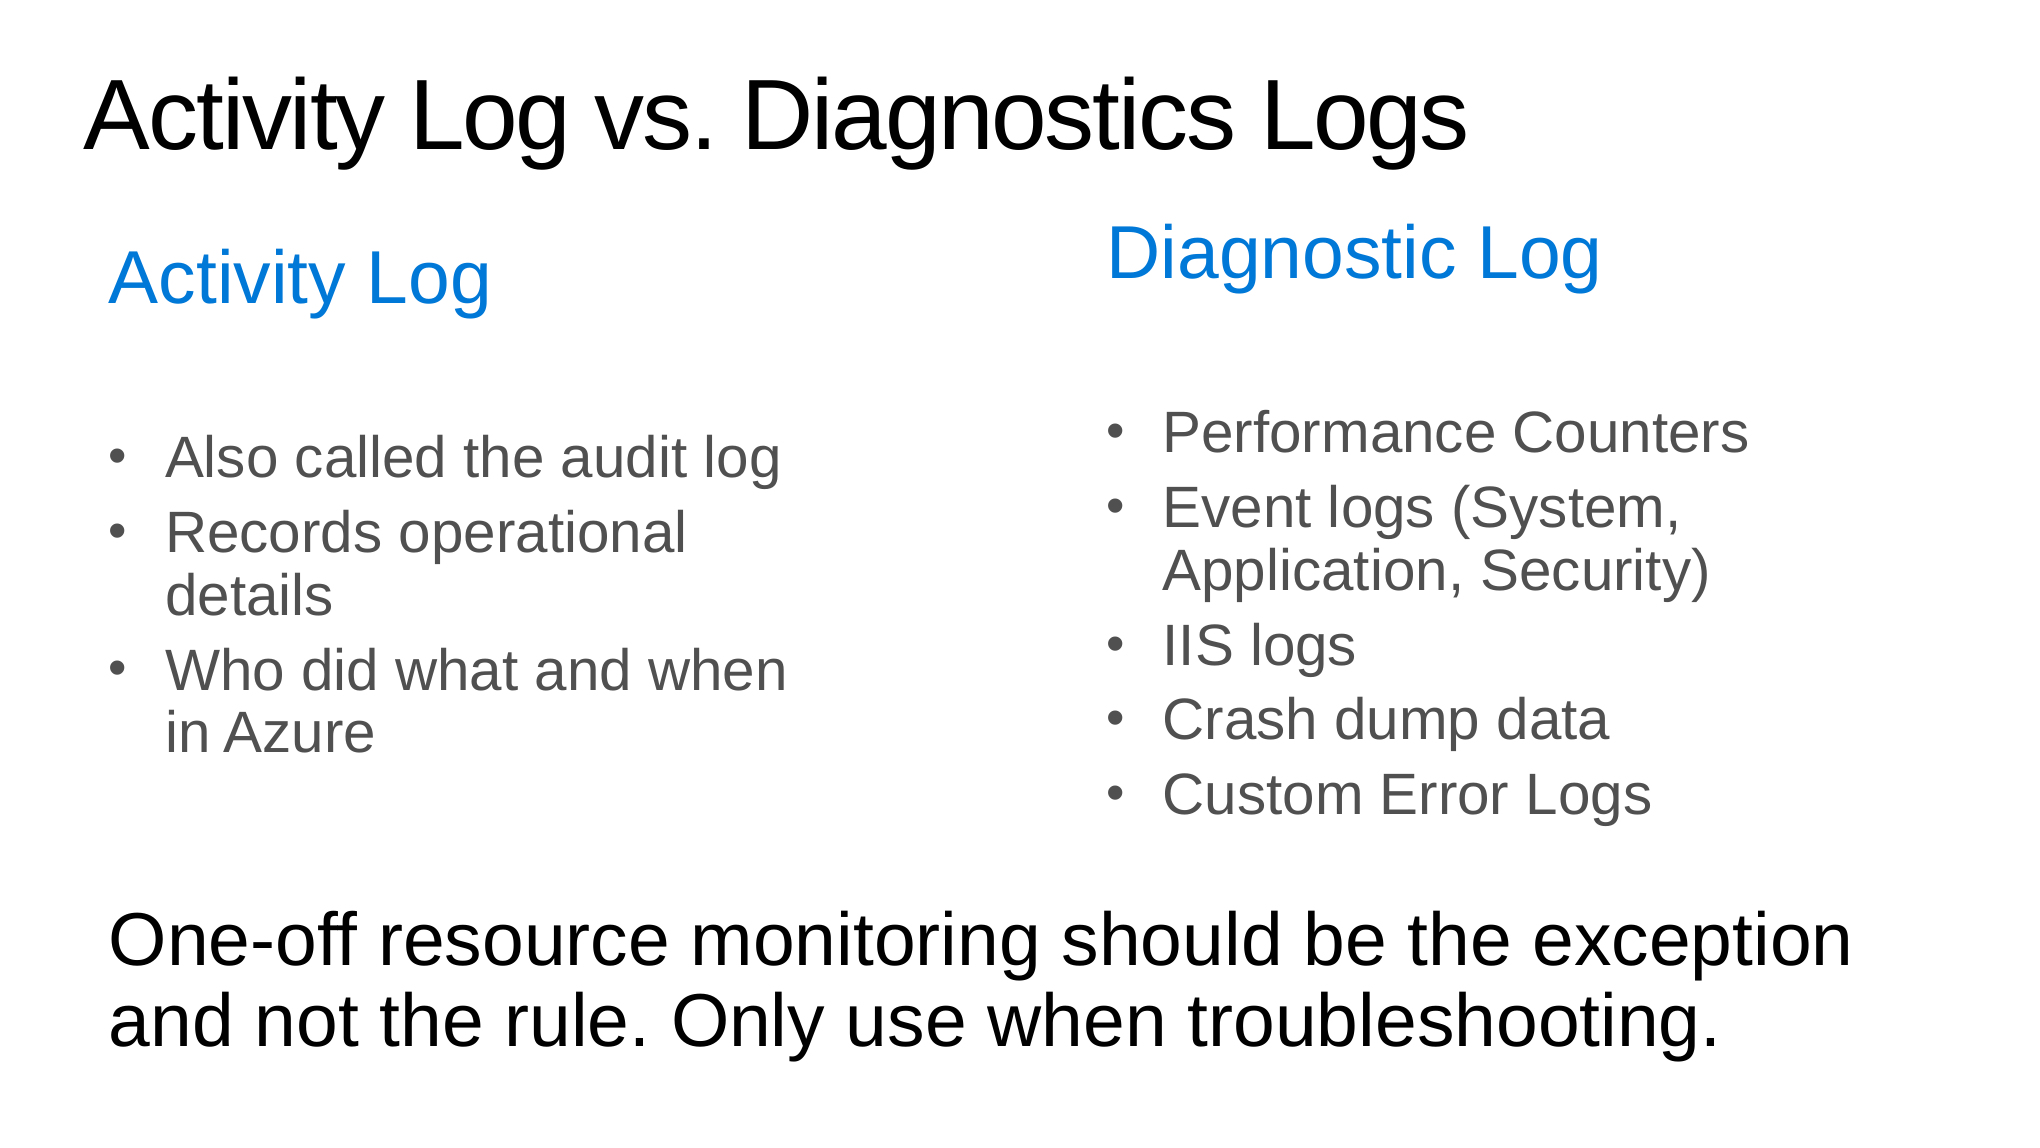

# Activity Log vs. Diagnostics Logs
Diagnostic Log

Performance Counters
Event logs (System, Application, Security)
IIS logs
Crash dump data
Custom Error Logs
Activity Log

Also called the audit log
Records operational details
Who did what and when in Azure
One-off resource monitoring should be the exception and not the rule. Only use when troubleshooting.